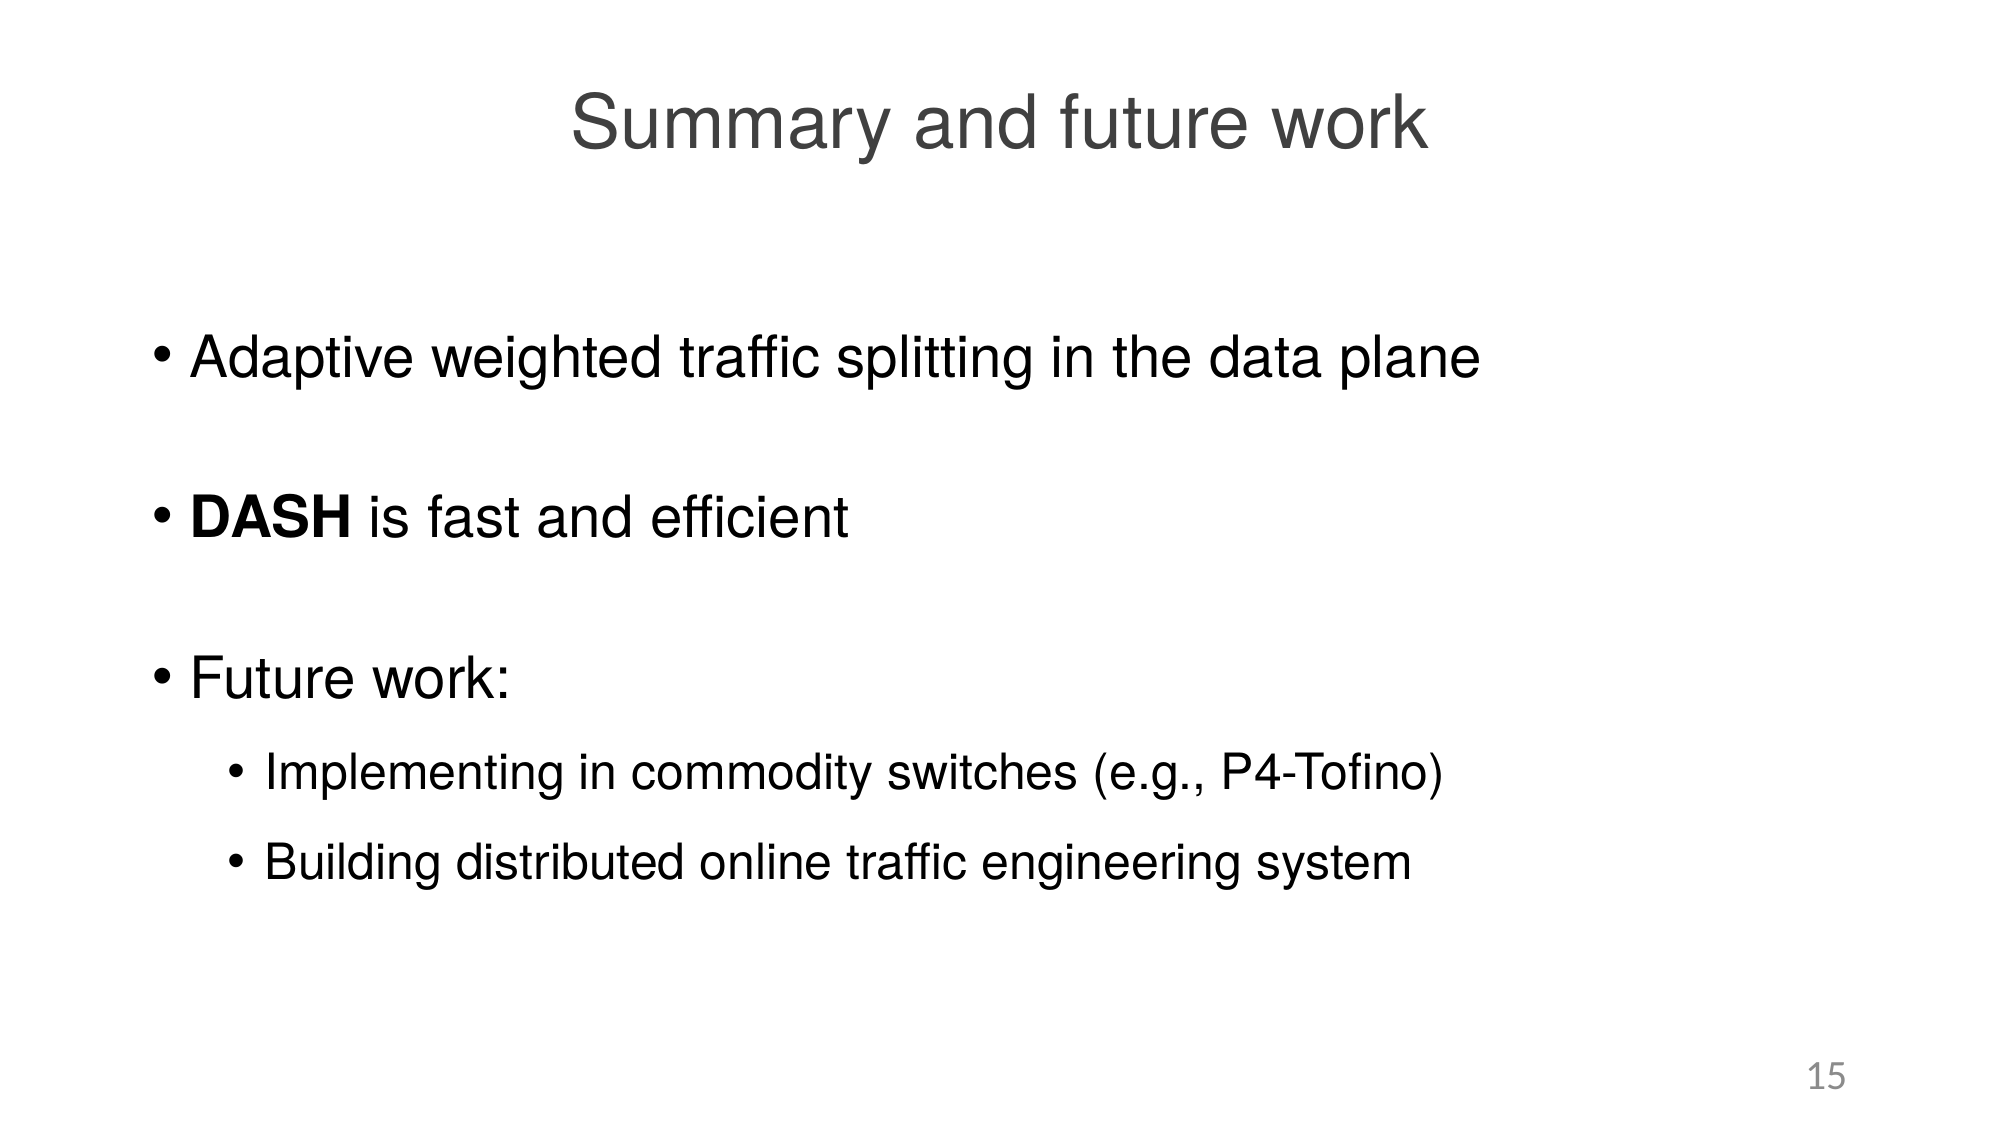

# Summary and future work
Adaptive weighted traffic splitting in the data plane
DASH is fast and efficient
Future work:
Implementing in commodity switches (e.g., P4-Tofino)
Building distributed online traffic engineering system

15